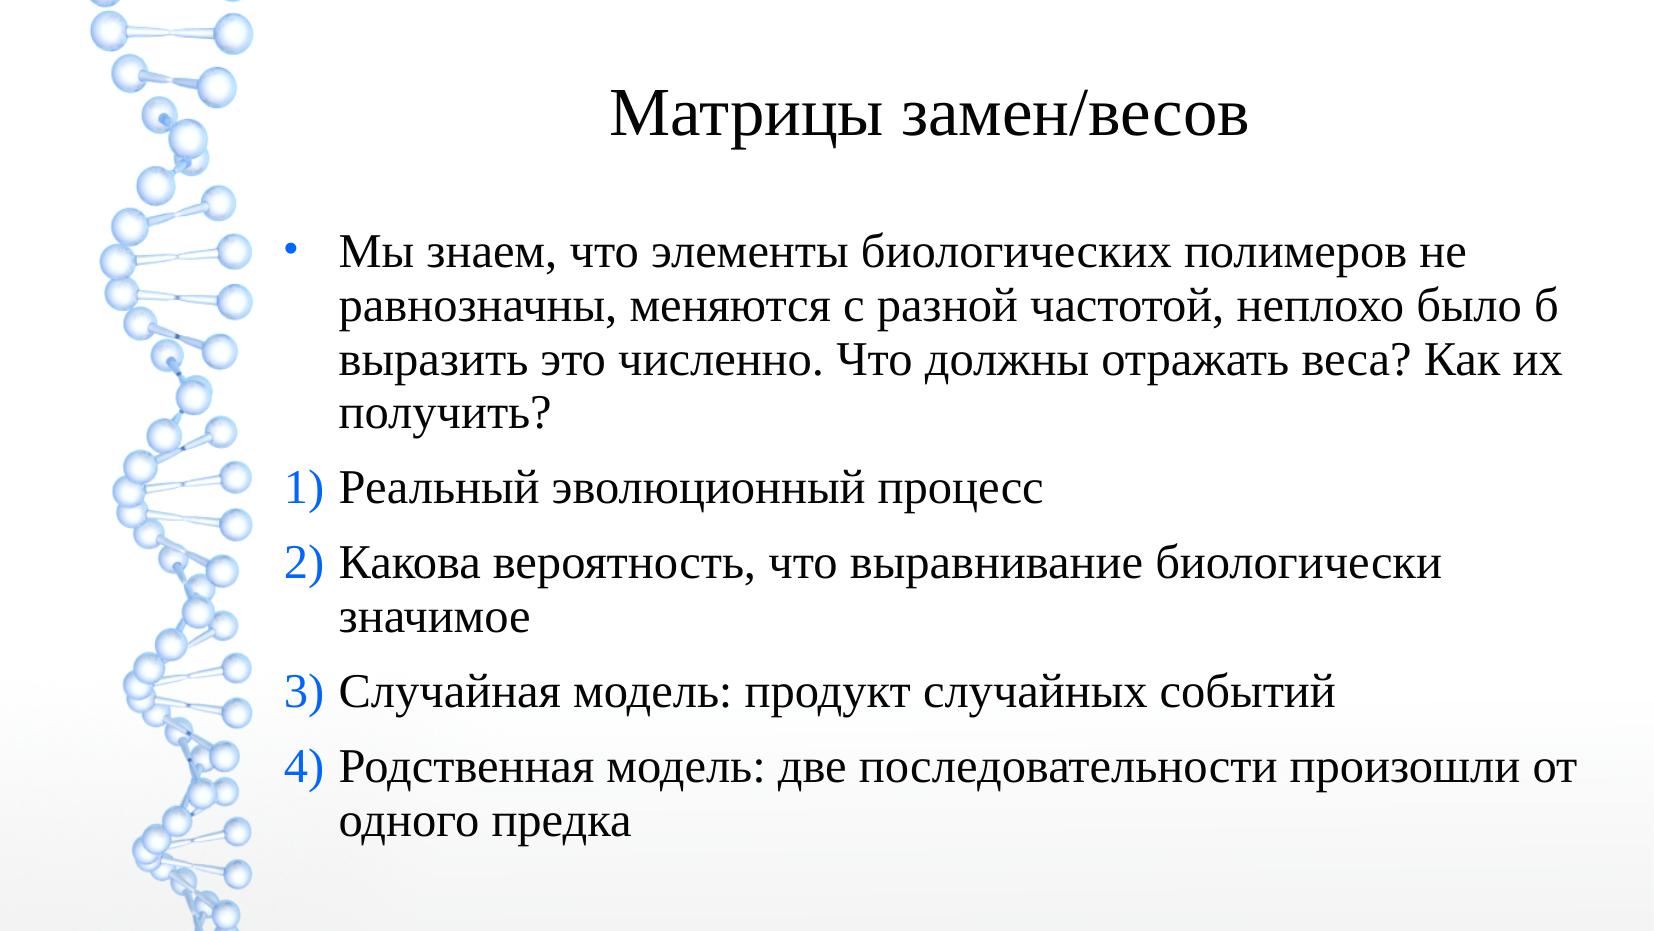

Матрицы замен/весов
Мы знаем, что элементы биологических полимеров не равнозначны, меняются с разной частотой, неплохо было б выразить это численно. Что должны отражать веса? Как их получить?
Реальный эволюционный процесс
Какова вероятность, что выравнивание биологически значимое
Случайная модель: продукт случайных событий
Родственная модель: две последовательности произошли от одного предка